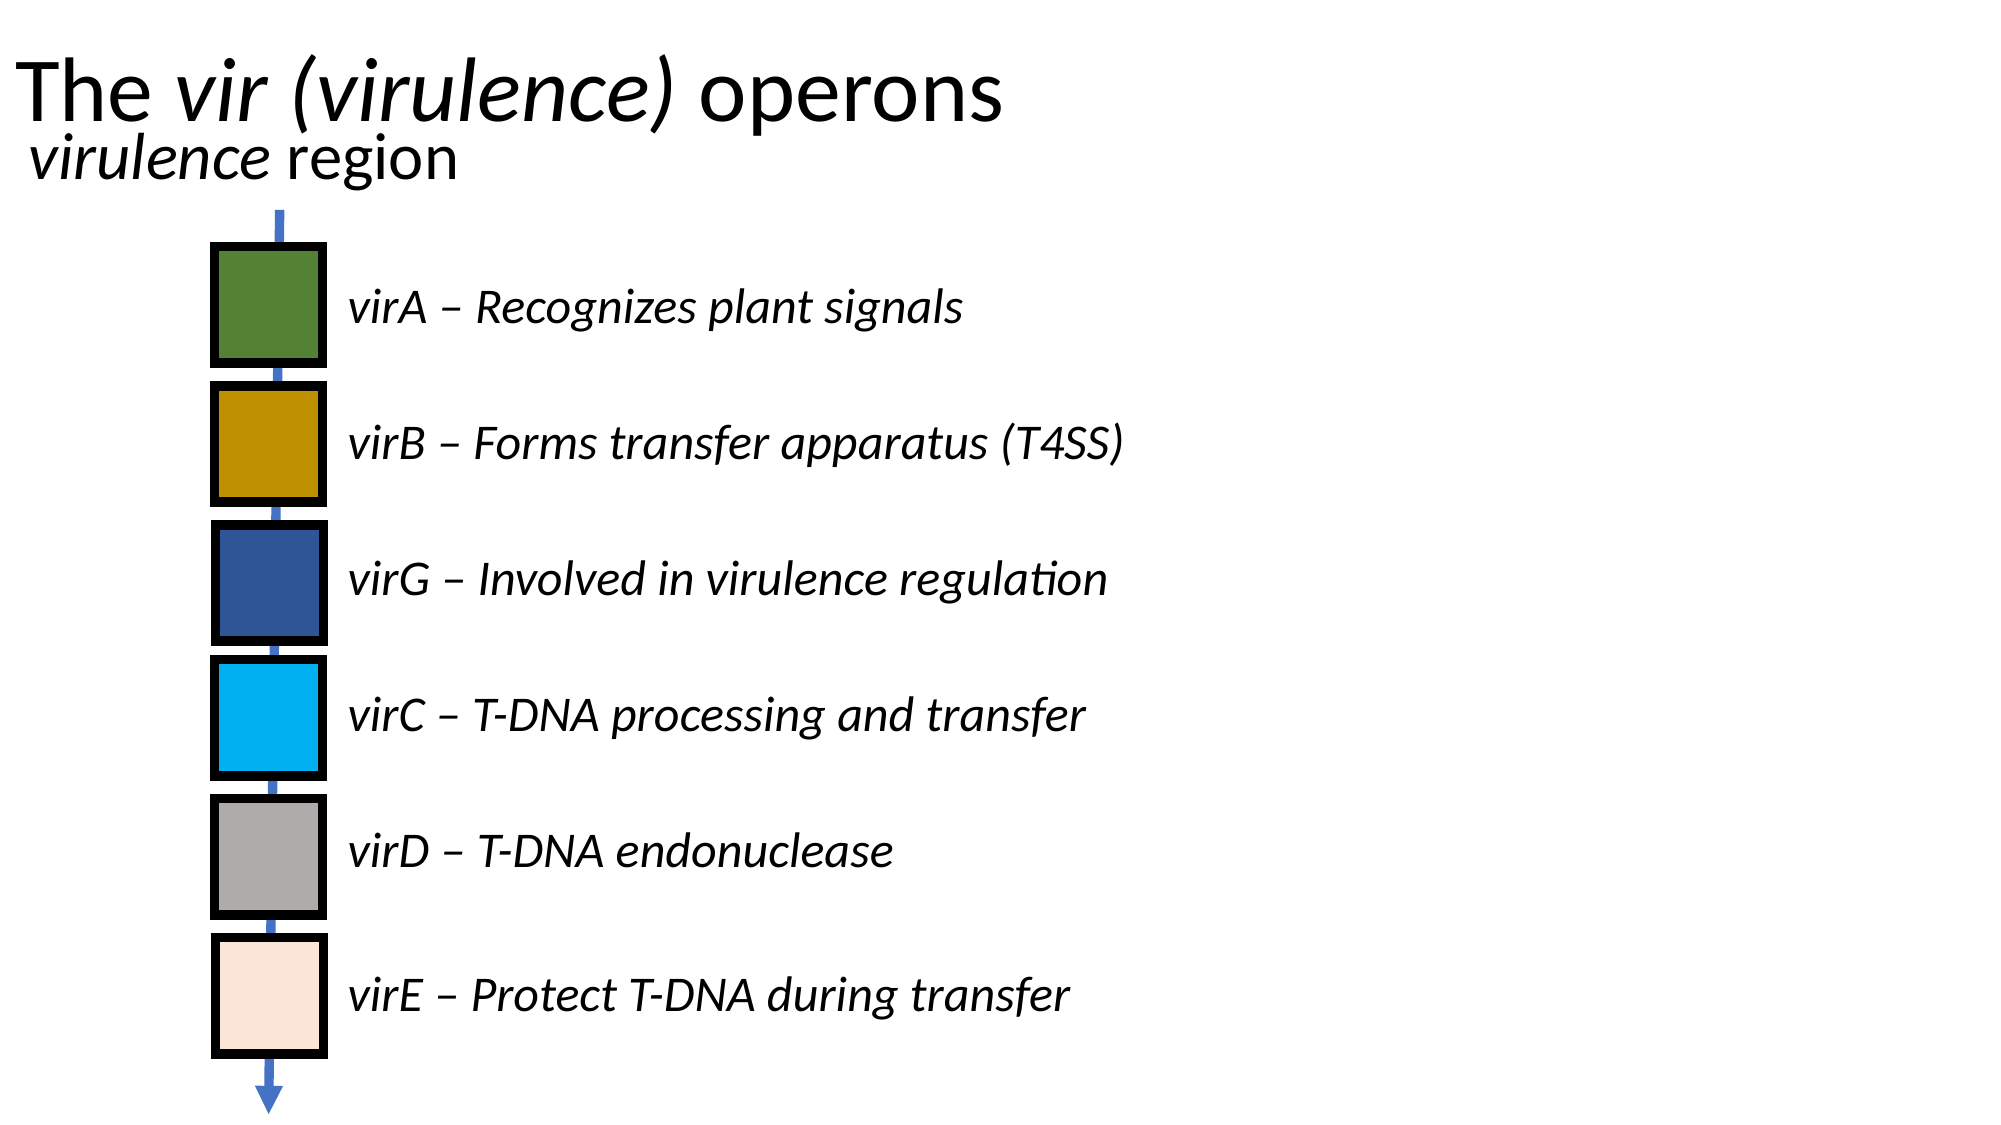

# The vir (virulence) operons
virulence region

virA – Recognizes plant signals
virB – Forms transfer apparatus (T4SS)
virG – Involved in virulence regulation
virC – T-DNA processing and transfer
virD – T-DNA endonuclease
virE – Protect T-DNA during transfer